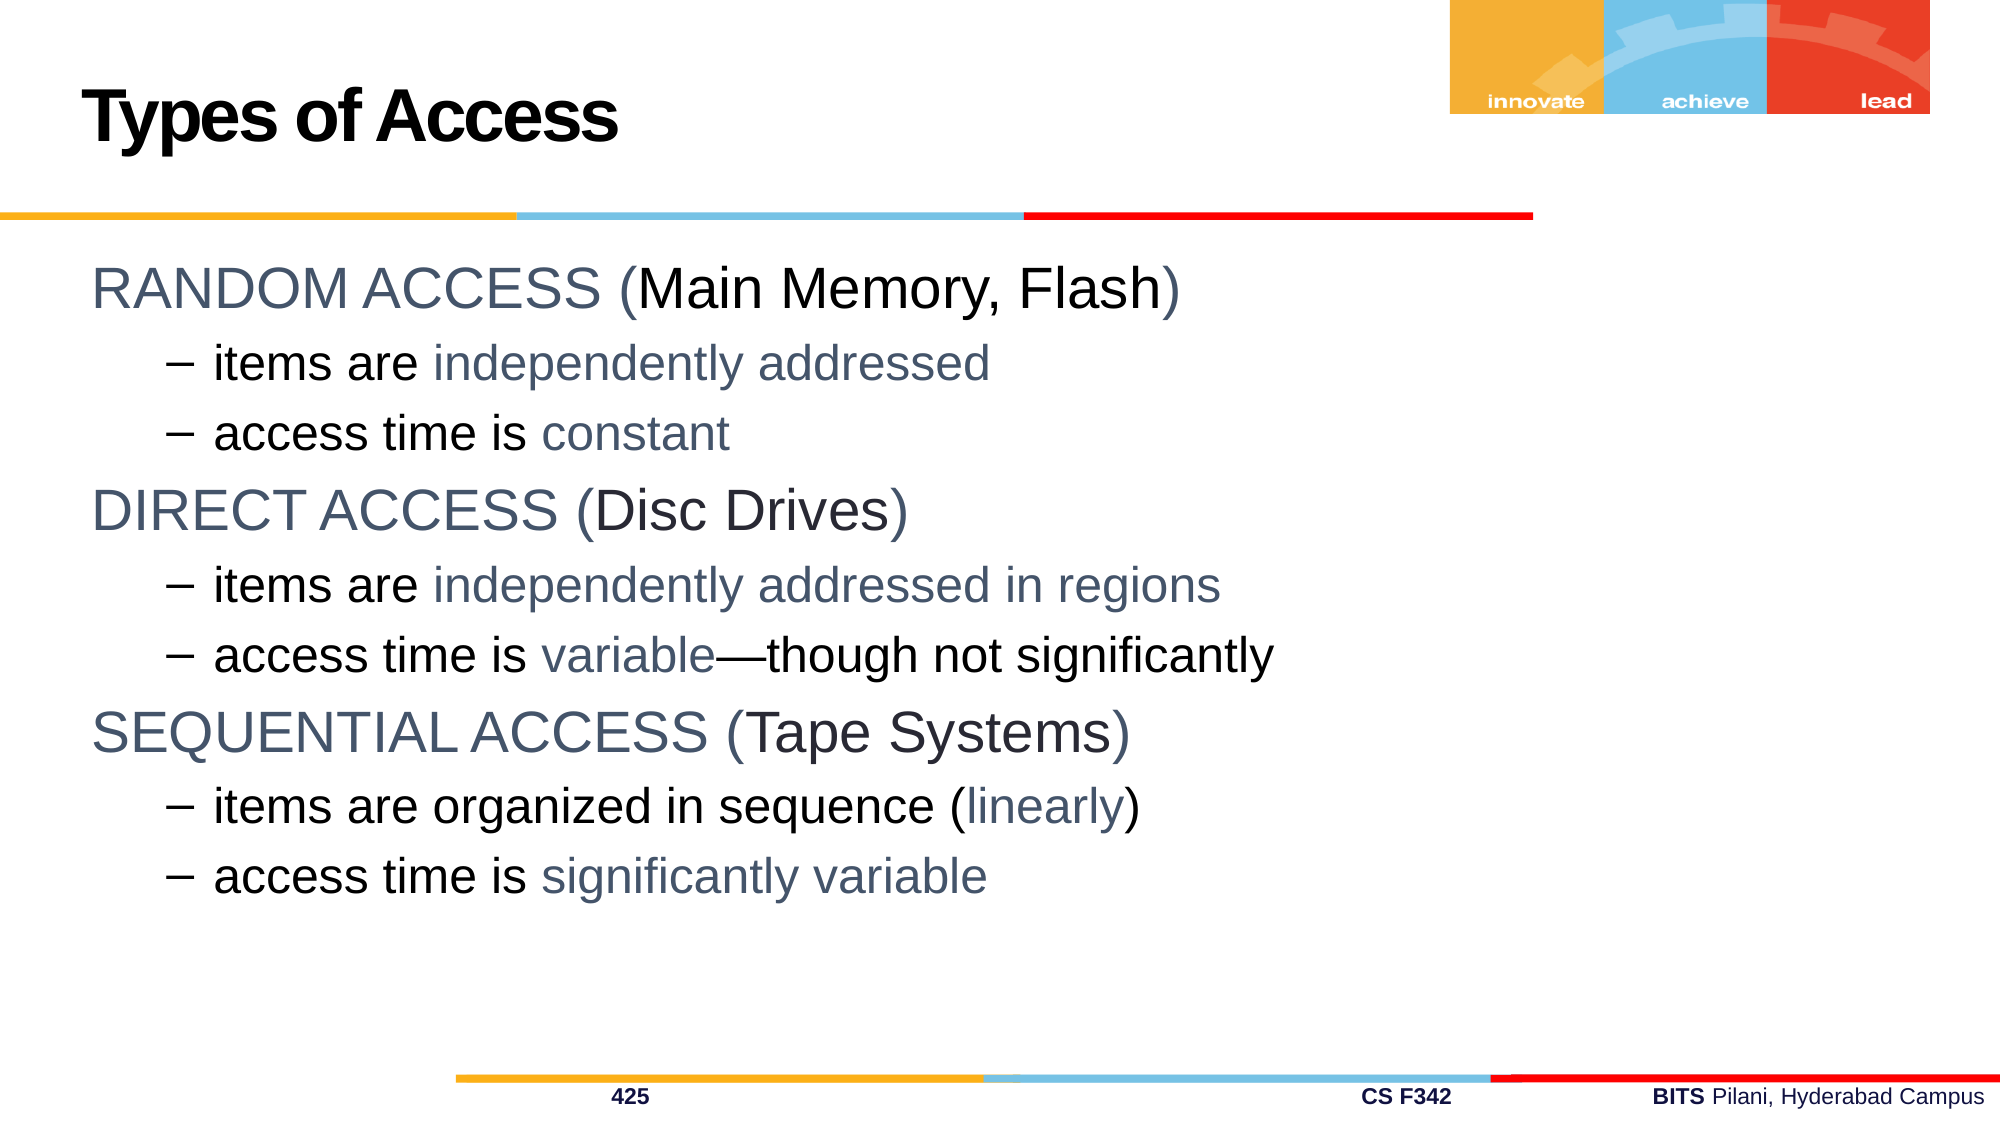

Types of Access
RANDOM ACCESS (Main Memory, Flash)
items are independently addressed
access time is constant
DIRECT ACCESS (Disc Drives)
items are independently addressed in regions
access time is variable—though not significantly
SEQUENTIAL ACCESS (Tape Systems)
items are organized in sequence (linearly)
access time is significantly variable